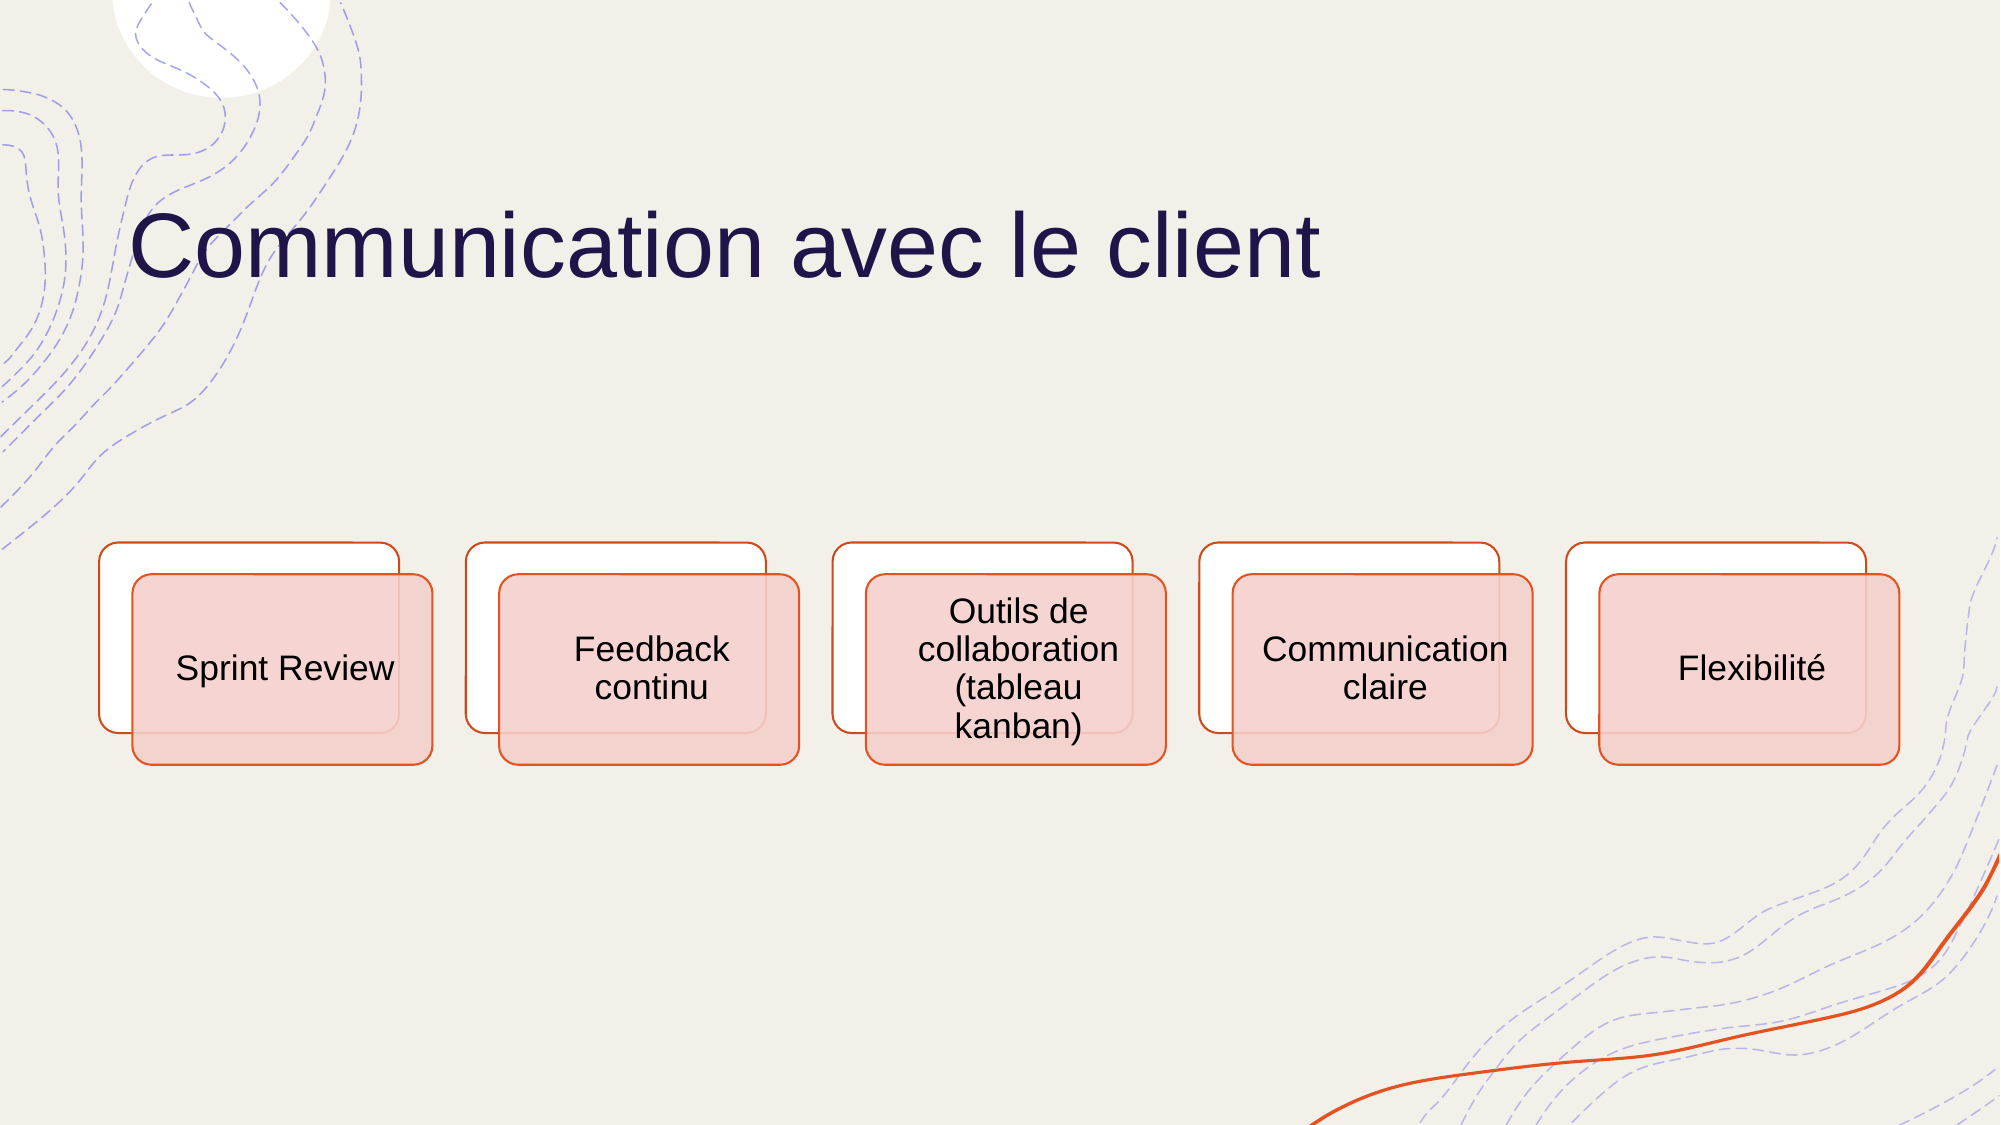

Communication avec le client
Sprint Review
Feedback continu
Outils de collaboration (tableau kanban)
Communication claire
Flexibilité